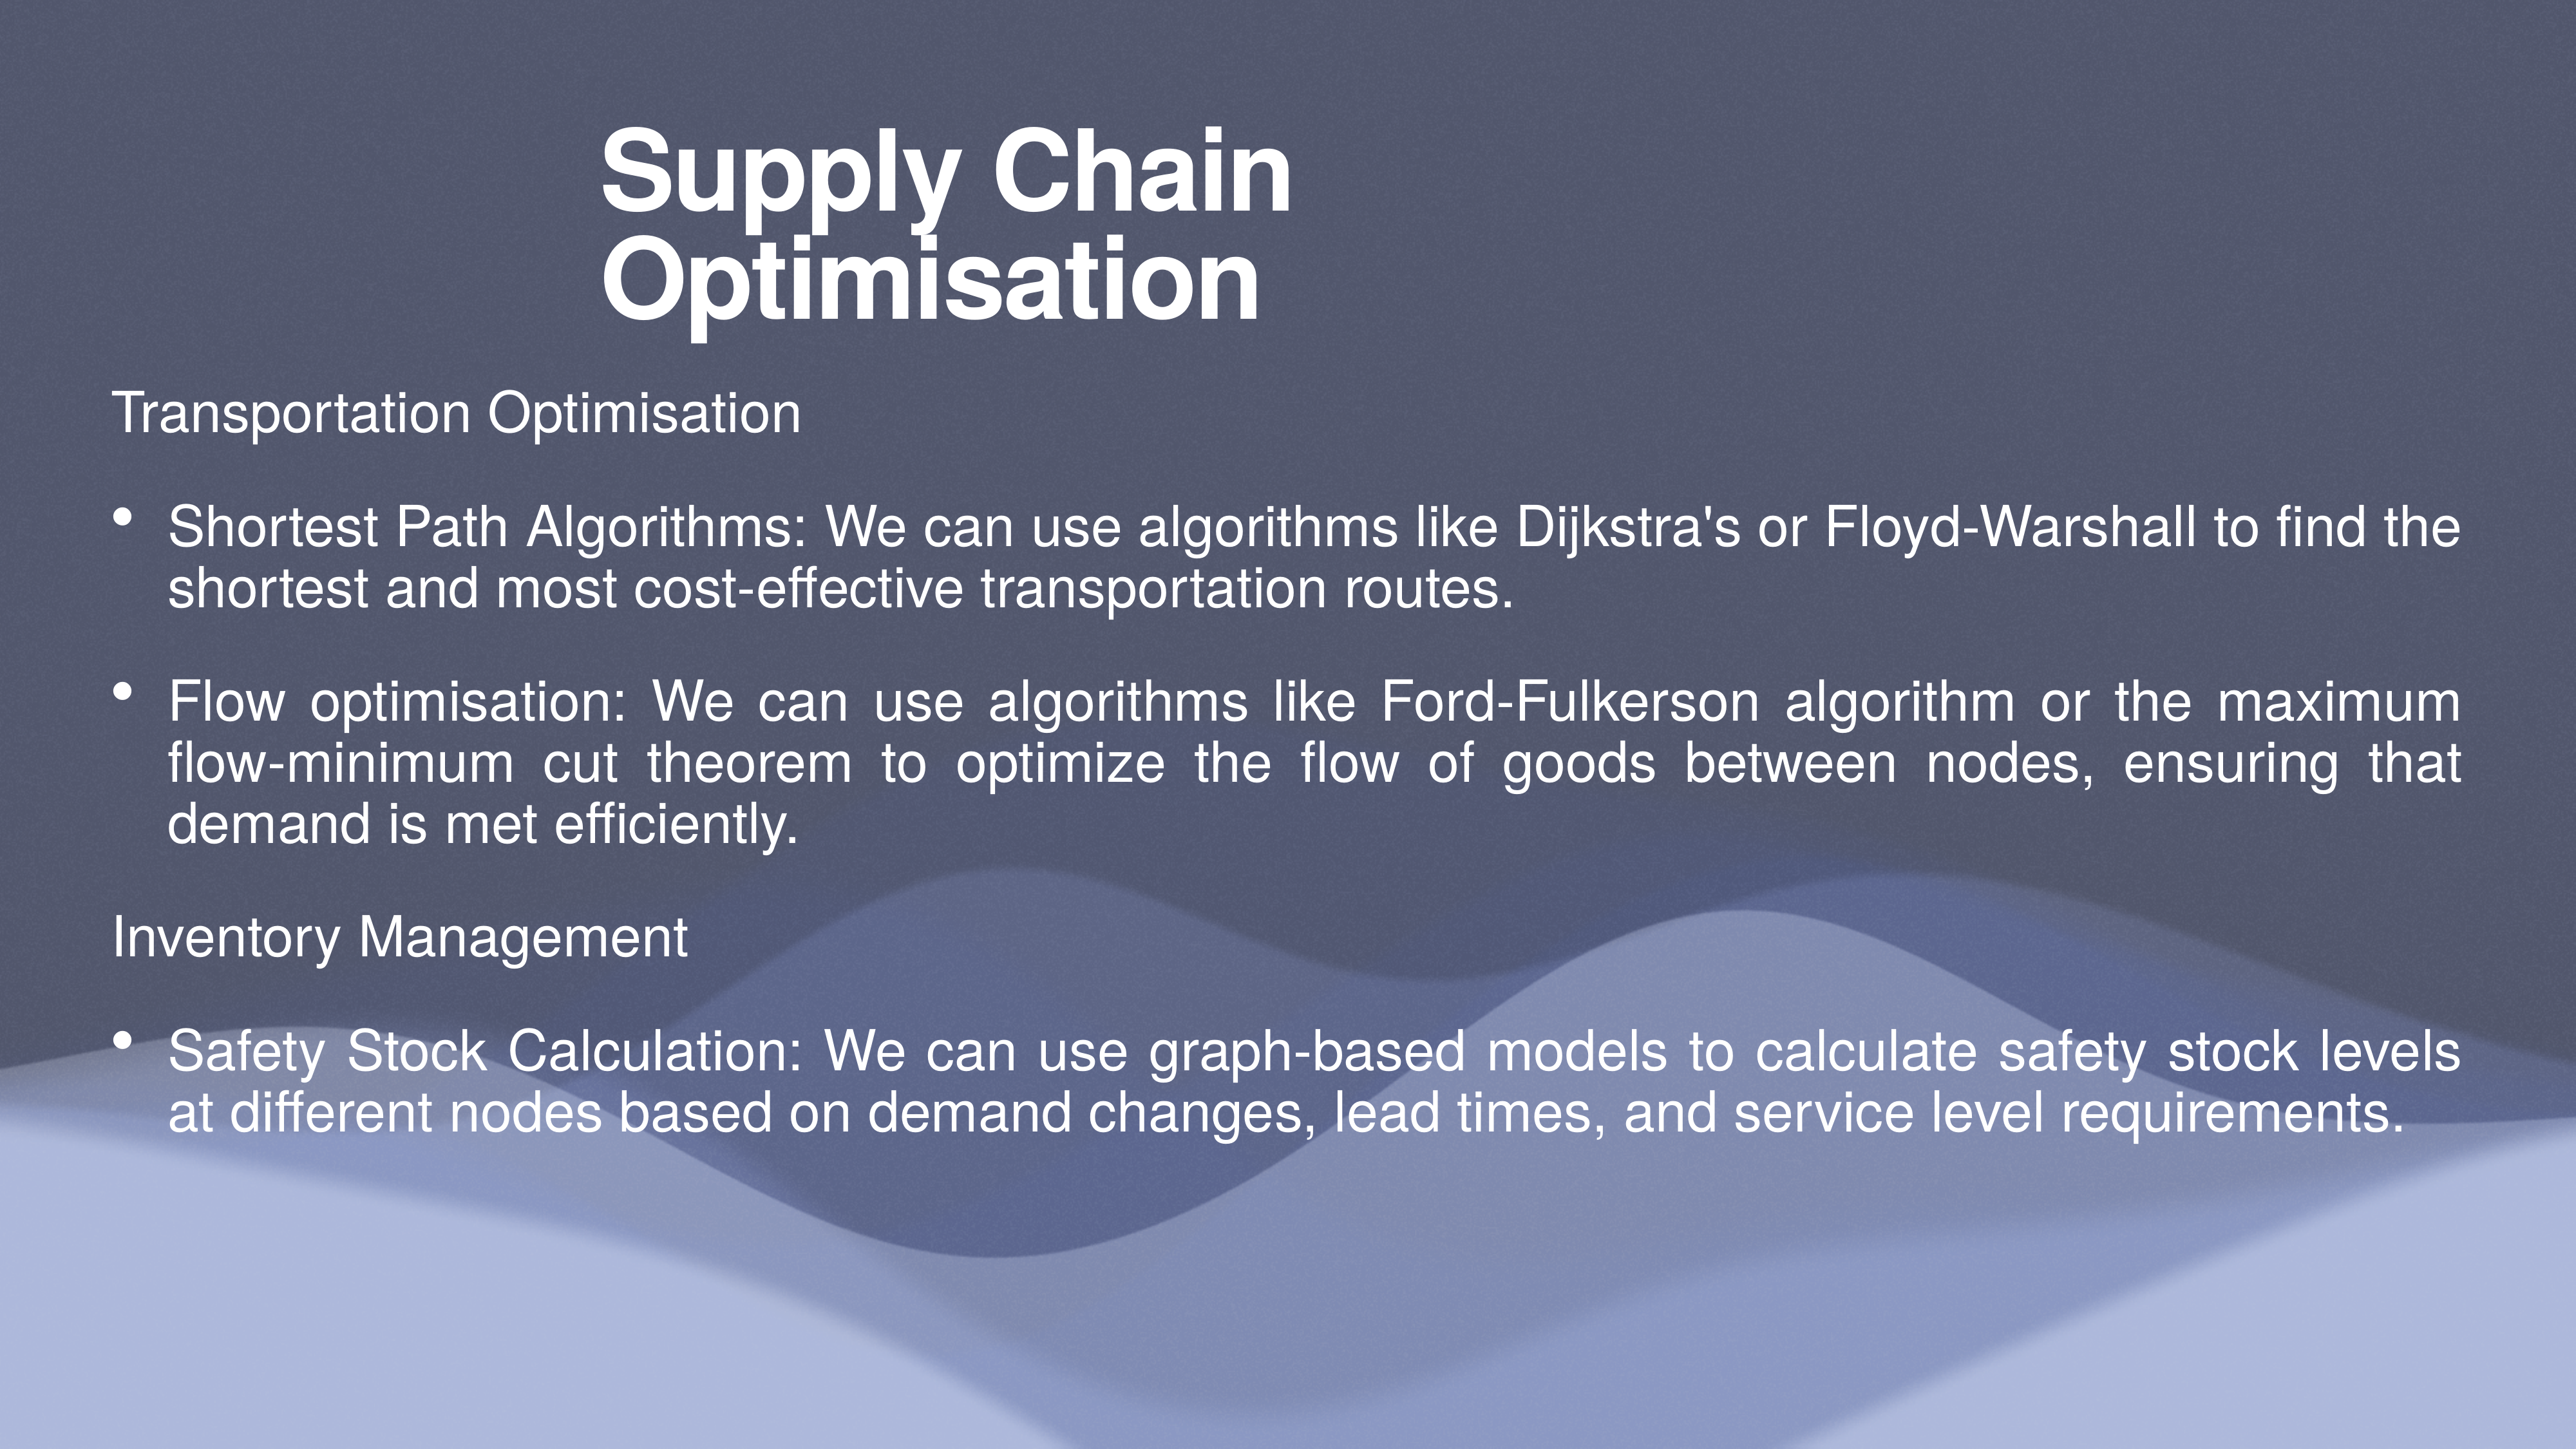

# Supply Chain Optimisation
Transportation Optimisation
Shortest Path Algorithms: We can use algorithms like Dijkstra's or Floyd-Warshall to find the shortest and most cost-effective transportation routes.
Flow optimisation: We can use algorithms like Ford-Fulkerson algorithm or the maximum flow-minimum cut theorem to optimize the flow of goods between nodes, ensuring that demand is met efficiently.
Inventory Management
Safety Stock Calculation: We can use graph-based models to calculate safety stock levels at different nodes based on demand changes, lead times, and service level requirements.